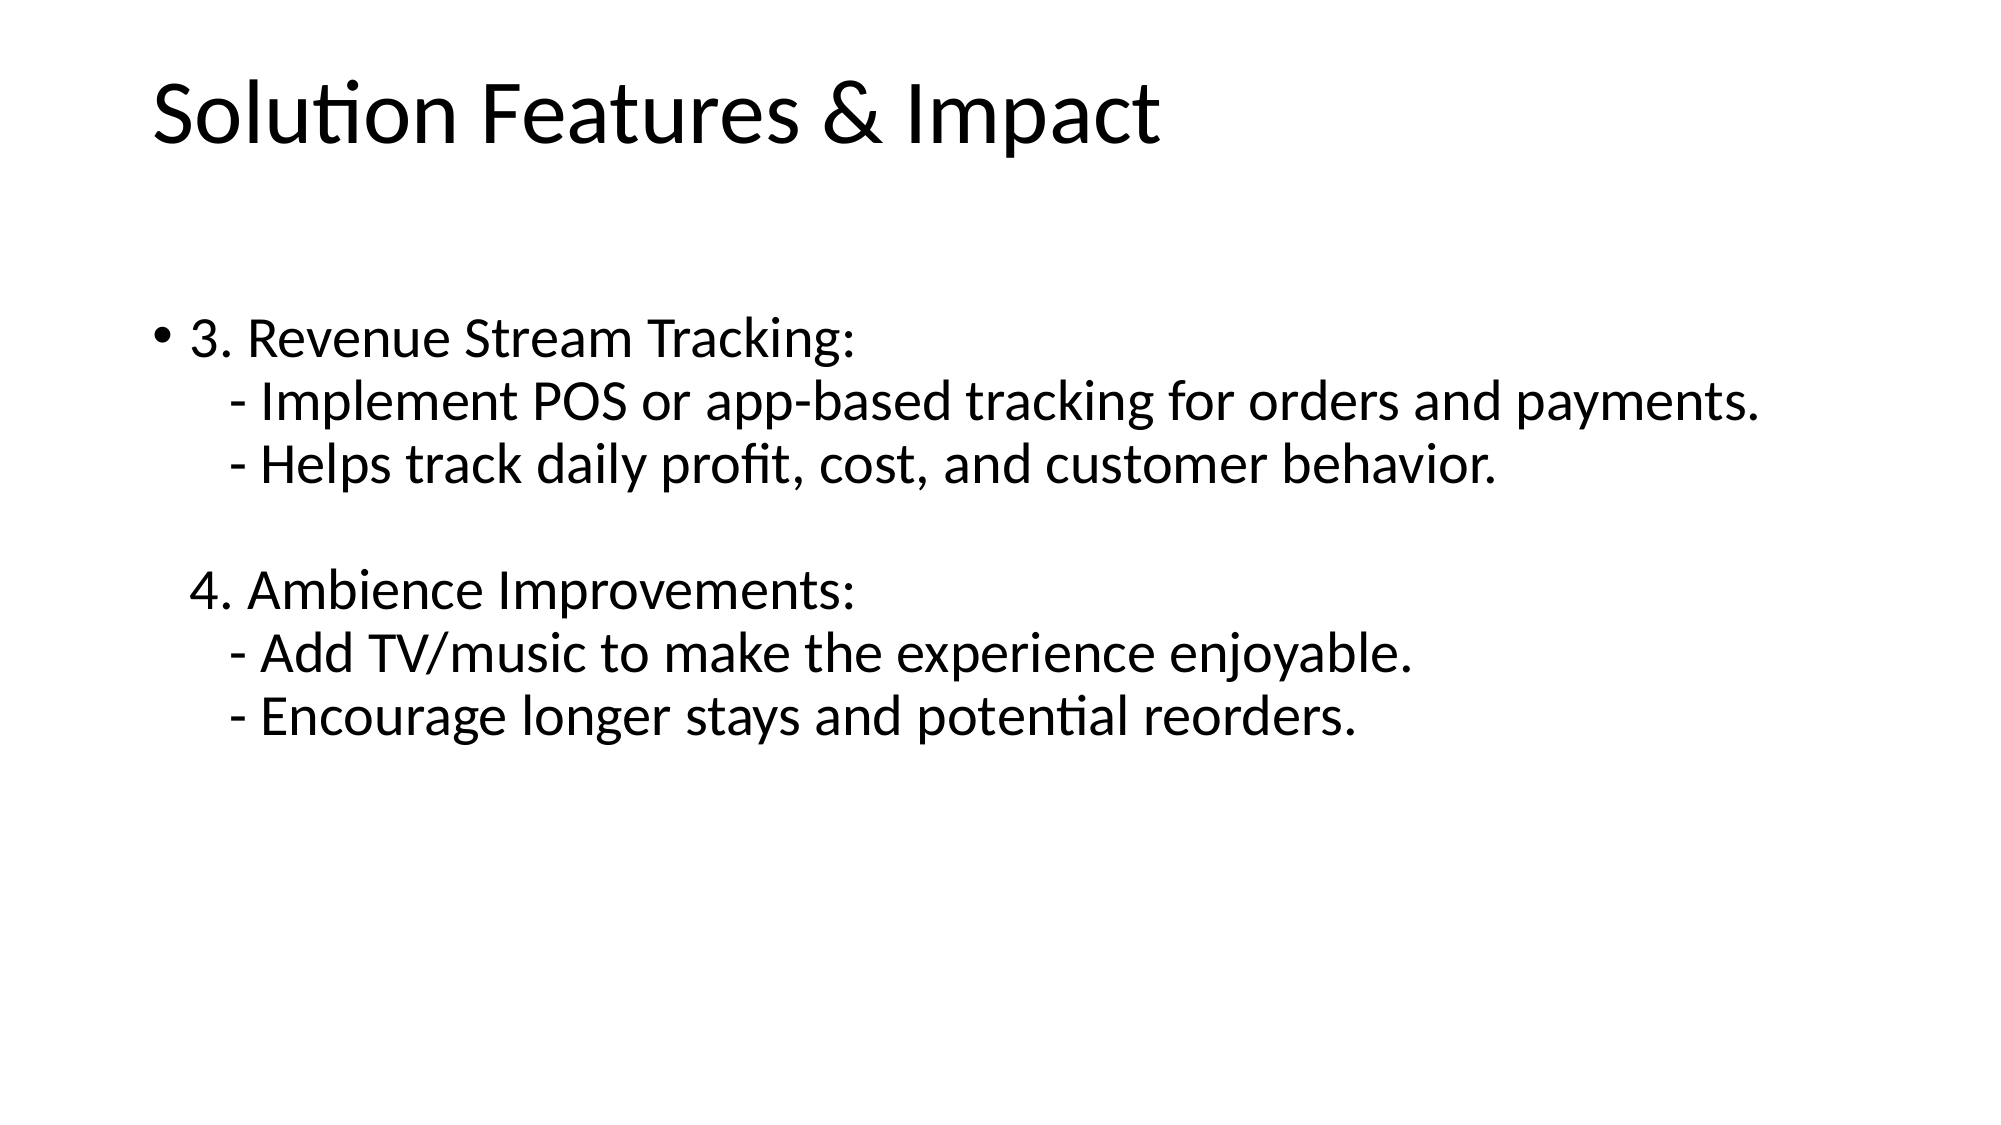

# Solution Features & Impact
3. Revenue Stream Tracking:
   - Implement POS or app-based tracking for orders and payments.
   - Helps track daily profit, cost, and customer behavior.
4. Ambience Improvements:
   - Add TV/music to make the experience enjoyable.
   - Encourage longer stays and potential reorders.